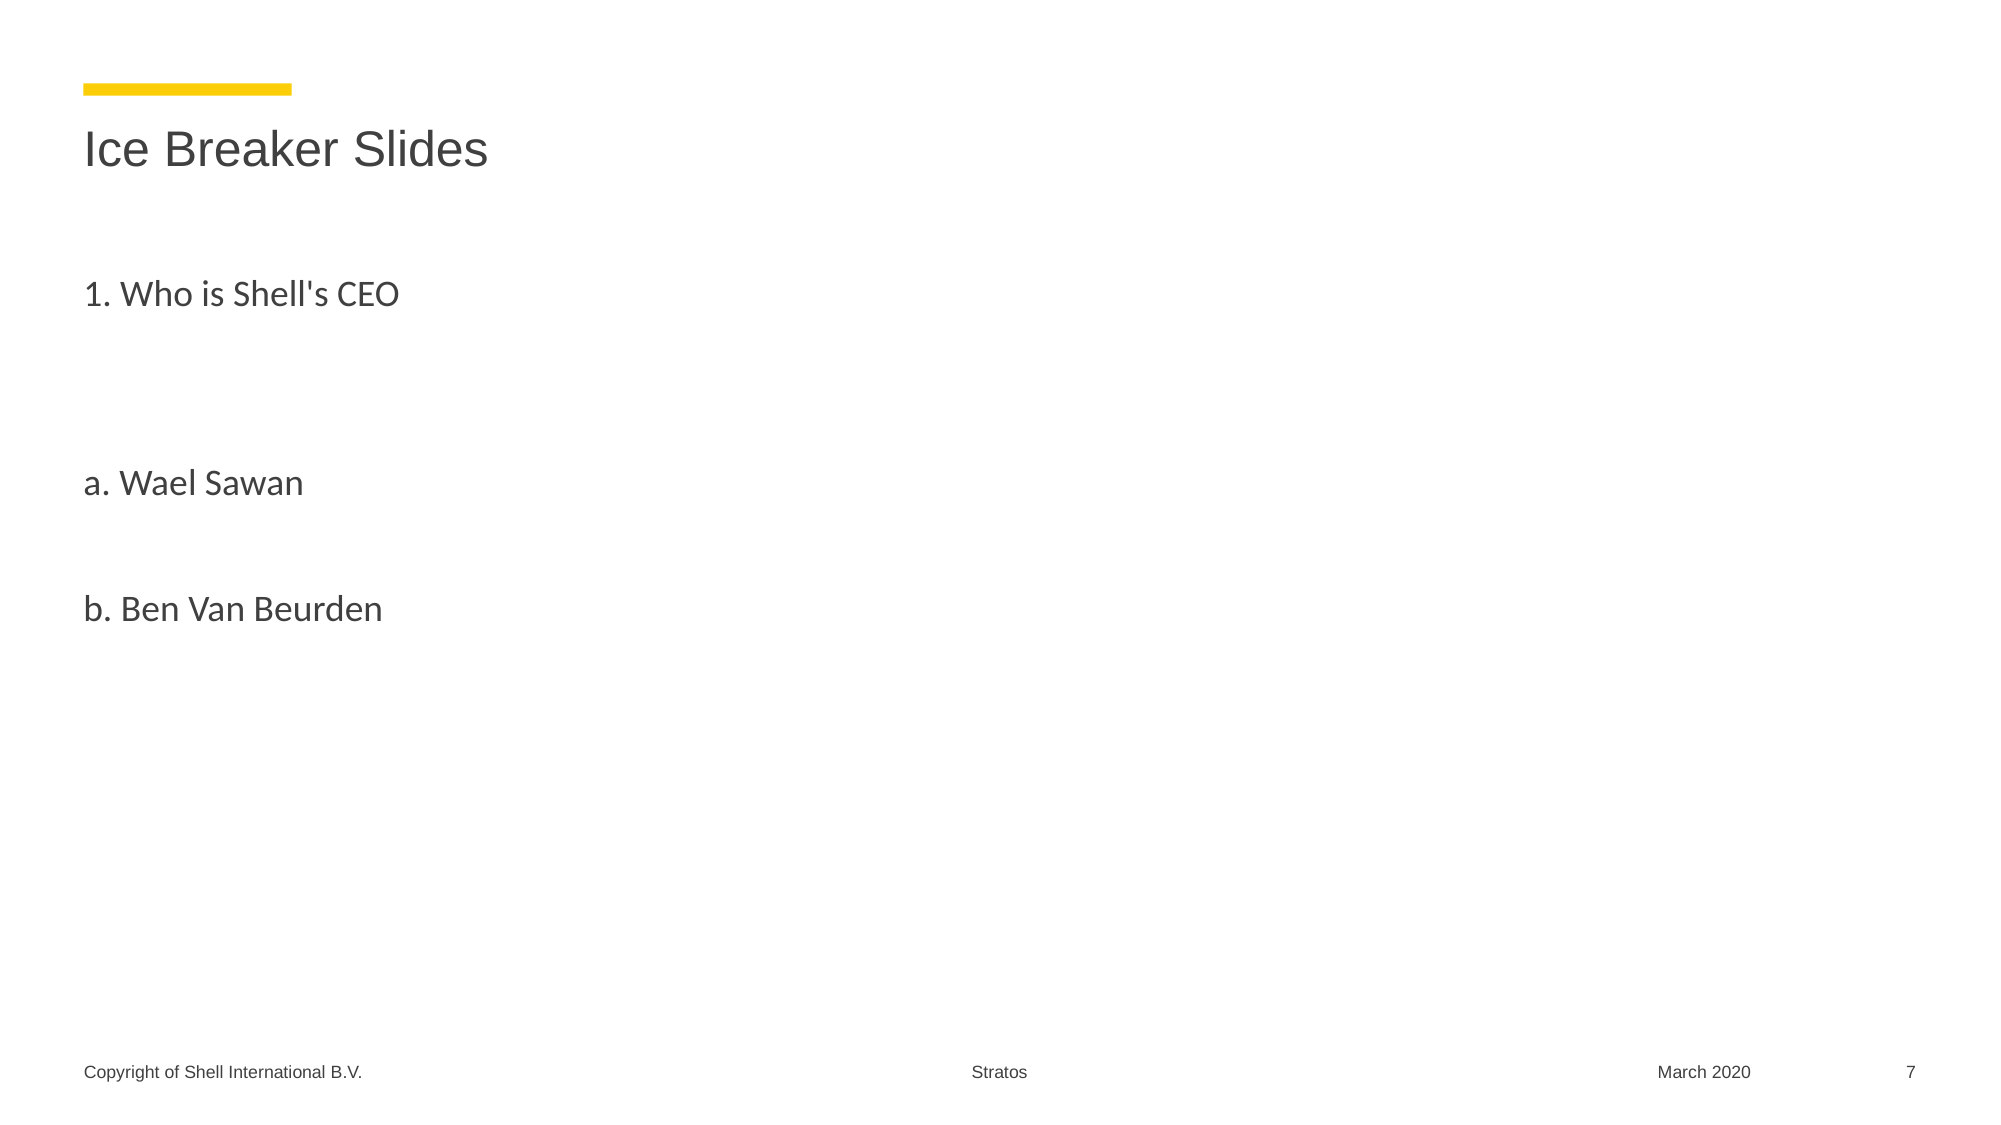

# Ice Breaker Slides
1. Who is Shell's CEO

a. Wael Sawan

b. Ben Van Beurden

Stratos
7
March 2020